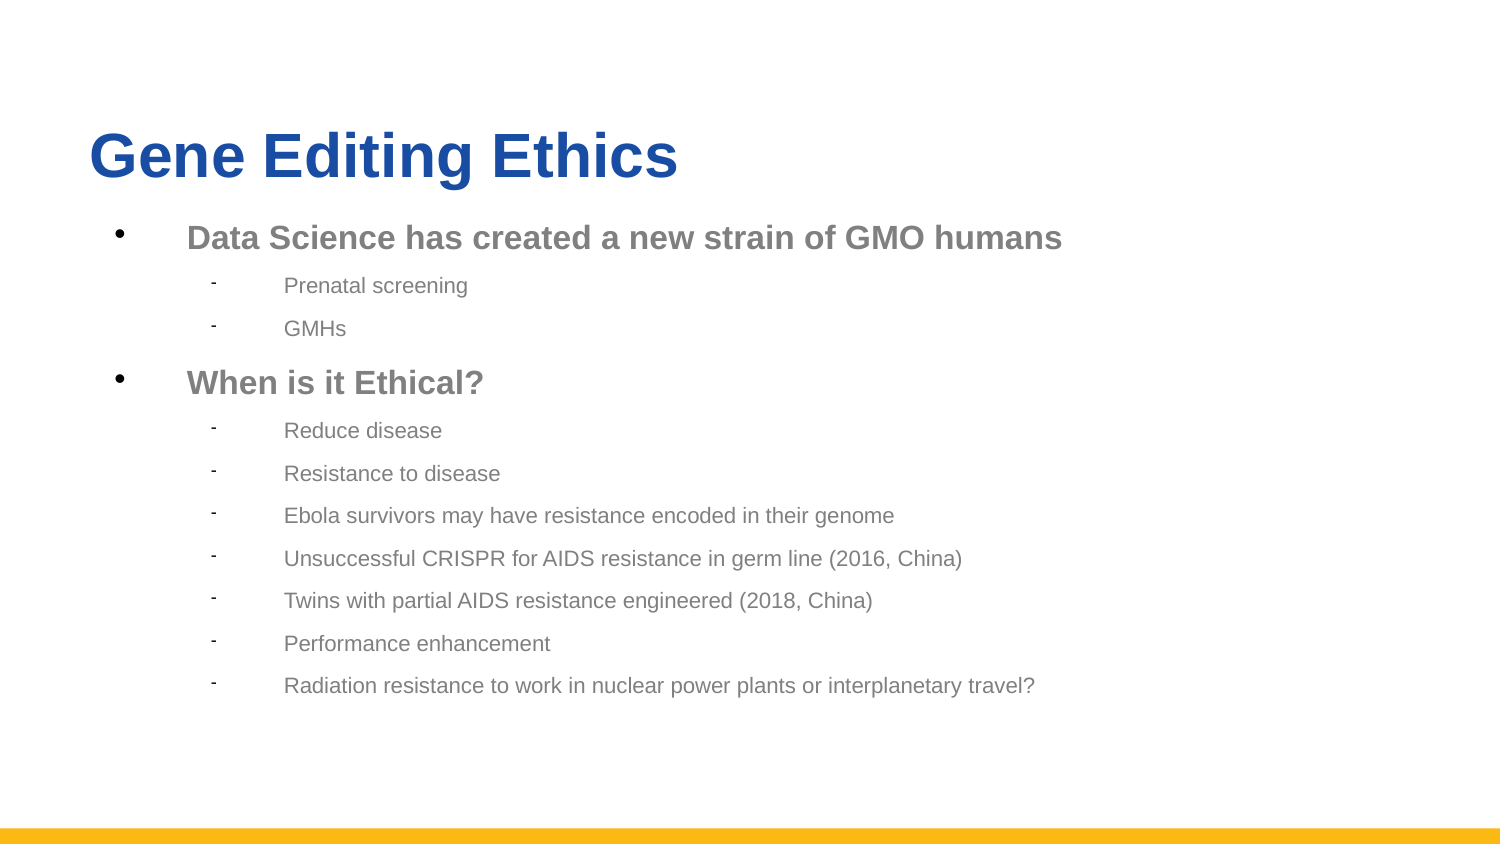

Gene Editing Ethics
Data Science has created a new strain of GMO humans
Prenatal screening
GMHs
When is it Ethical?
Reduce disease
Resistance to disease
Ebola survivors may have resistance encoded in their genome
Unsuccessful CRISPR for AIDS resistance in germ line (2016, China)
Twins with partial AIDS resistance engineered (2018, China)
Performance enhancement
Radiation resistance to work in nuclear power plants or interplanetary travel?